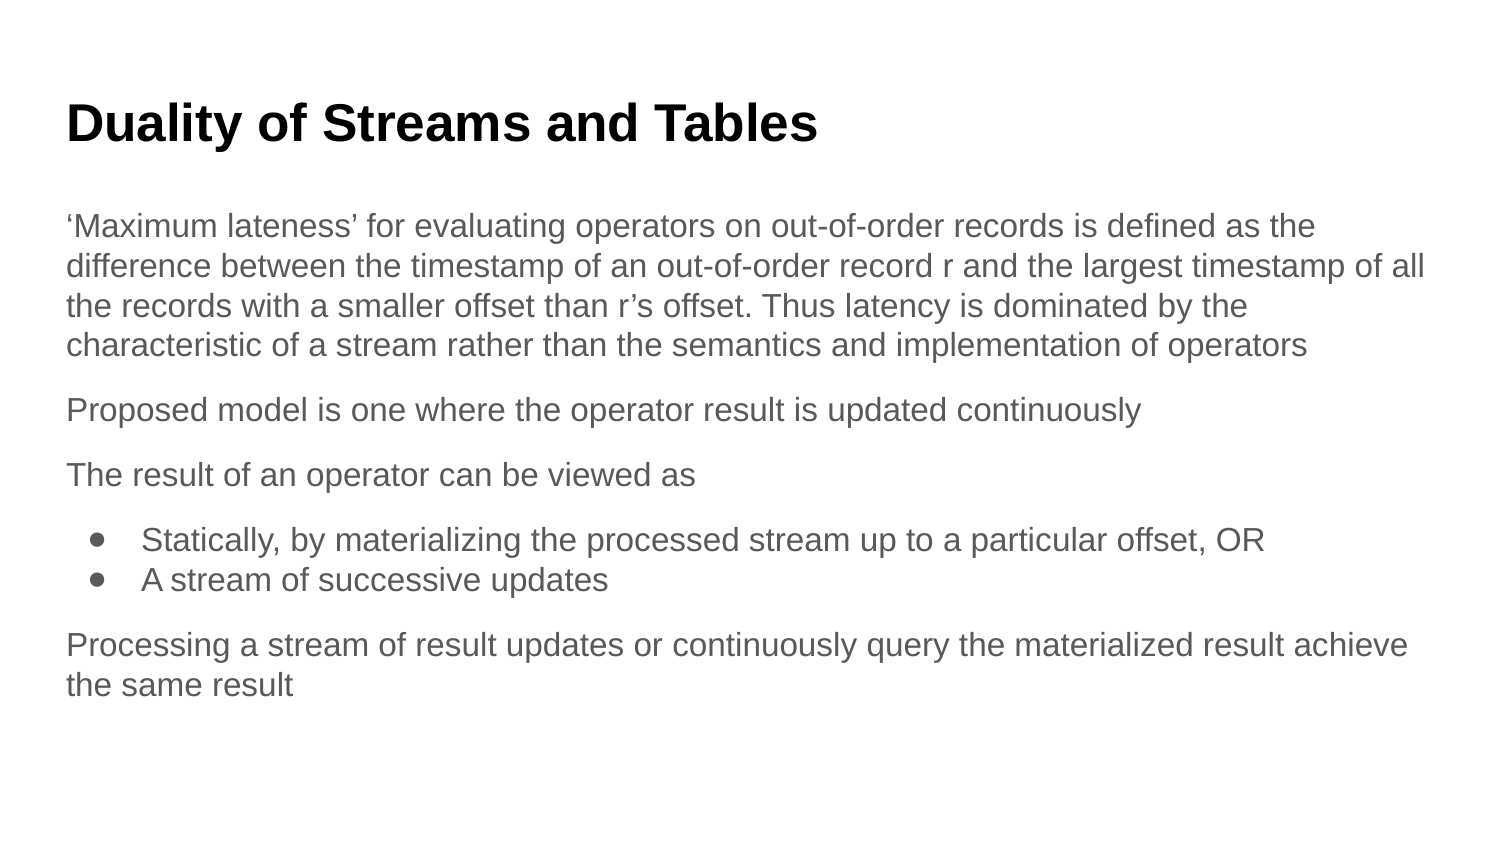

# Duality of Streams and Tables
‘Maximum lateness’ for evaluating operators on out-of-order records is defined as the difference between the timestamp of an out-of-order record r and the largest timestamp of all the records with a smaller offset than r’s offset. Thus latency is dominated by the characteristic of a stream rather than the semantics and implementation of operators
Proposed model is one where the operator result is updated continuously
The result of an operator can be viewed as
Statically, by materializing the processed stream up to a particular offset, OR
A stream of successive updates
Processing a stream of result updates or continuously query the materialized result achieve the same result